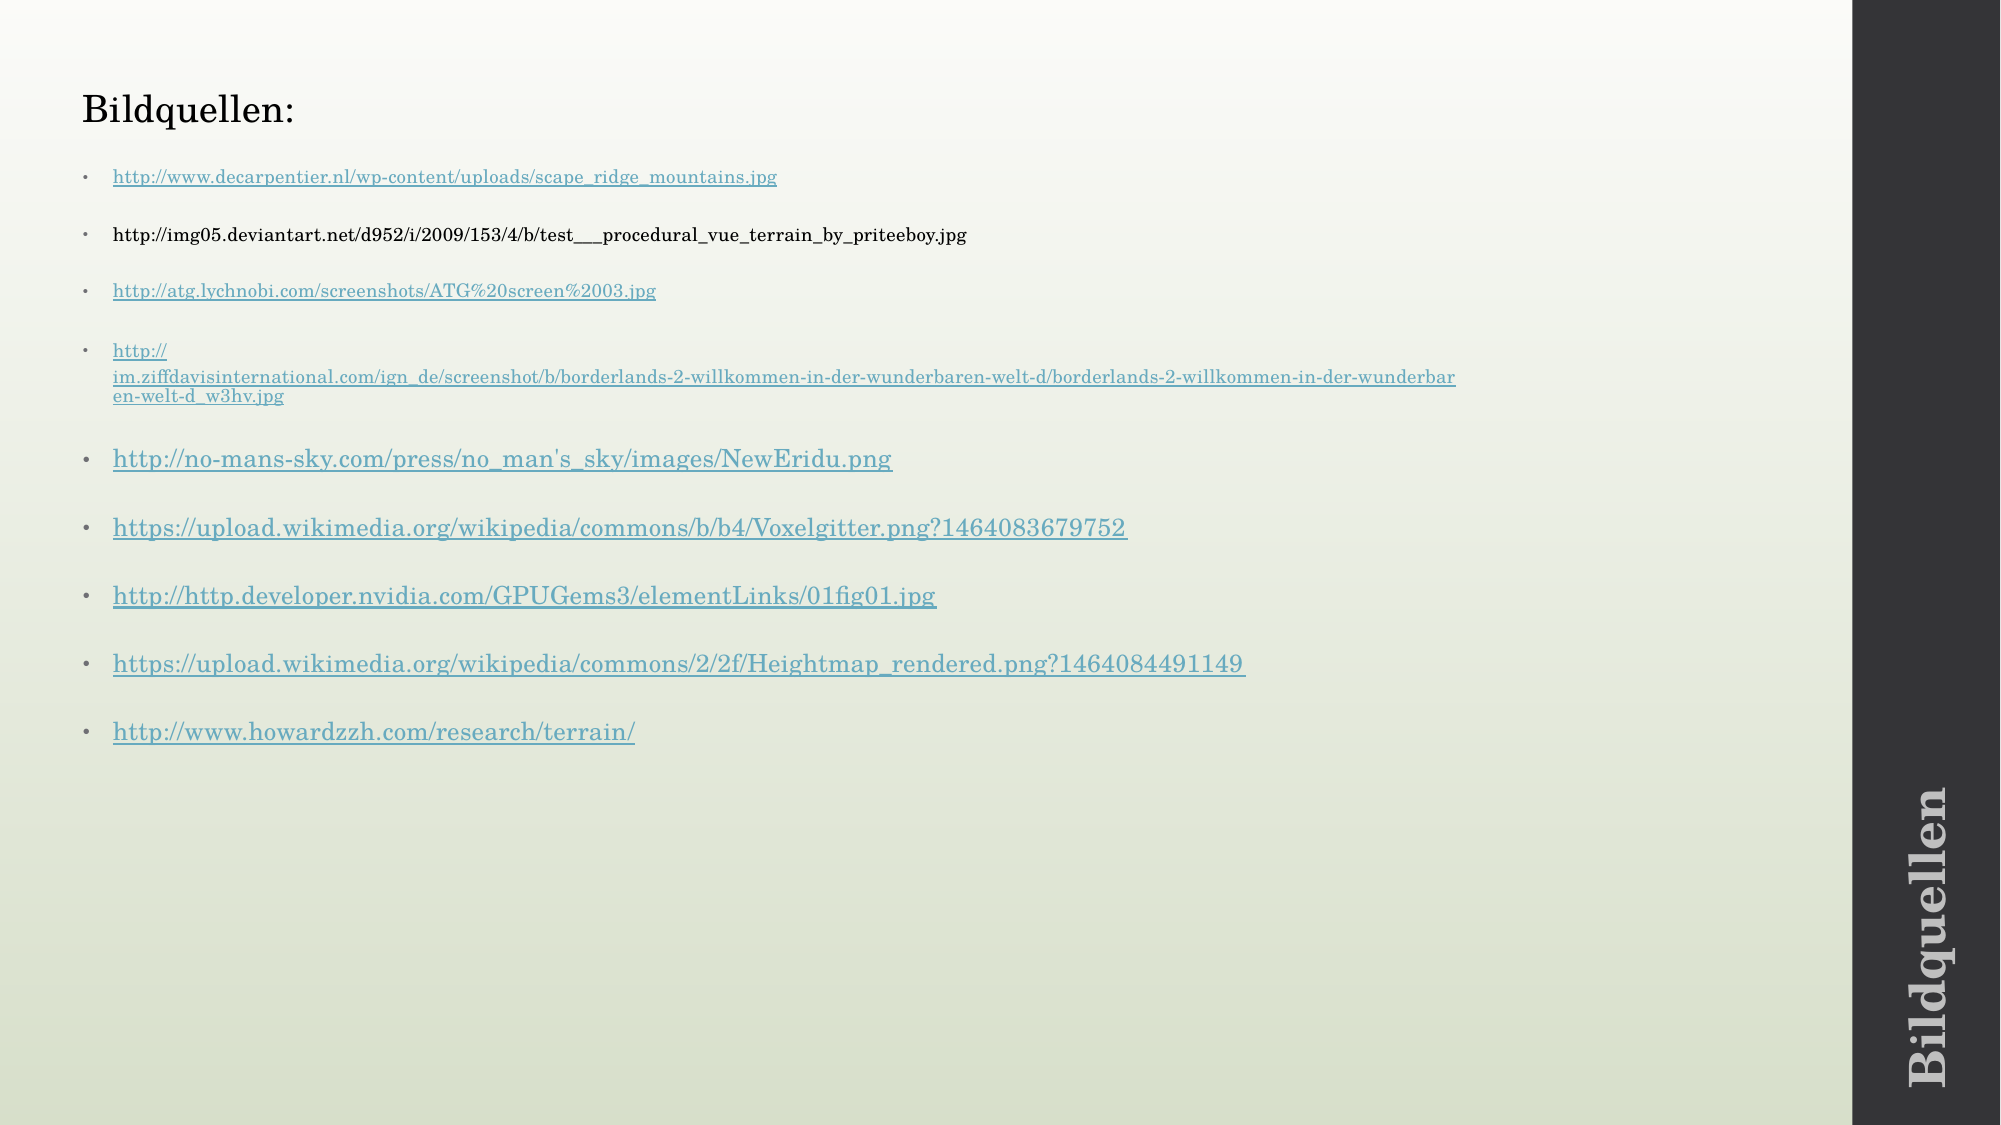

Bildquellen:
http://www.decarpentier.nl/wp-content/uploads/scape_ridge_mountains.jpg
http://img05.deviantart.net/d952/i/2009/153/4/b/test___procedural_vue_terrain_by_priteeboy.jpg
http://atg.lychnobi.com/screenshots/ATG%20screen%2003.jpg
http://im.ziffdavisinternational.com/ign_de/screenshot/b/borderlands-2-willkommen-in-der-wunderbaren-welt-d/borderlands-2-willkommen-in-der-wunderbaren-welt-d_w3hv.jpg
http://no-mans-sky.com/press/no_man's_sky/images/NewEridu.png
https://upload.wikimedia.org/wikipedia/commons/b/b4/Voxelgitter.png?1464083679752
http://http.developer.nvidia.com/GPUGems3/elementLinks/01fig01.jpg
https://upload.wikimedia.org/wikipedia/commons/2/2f/Heightmap_rendered.png?1464084491149
http://www.howardzzh.com/research/terrain/

Bildquellen